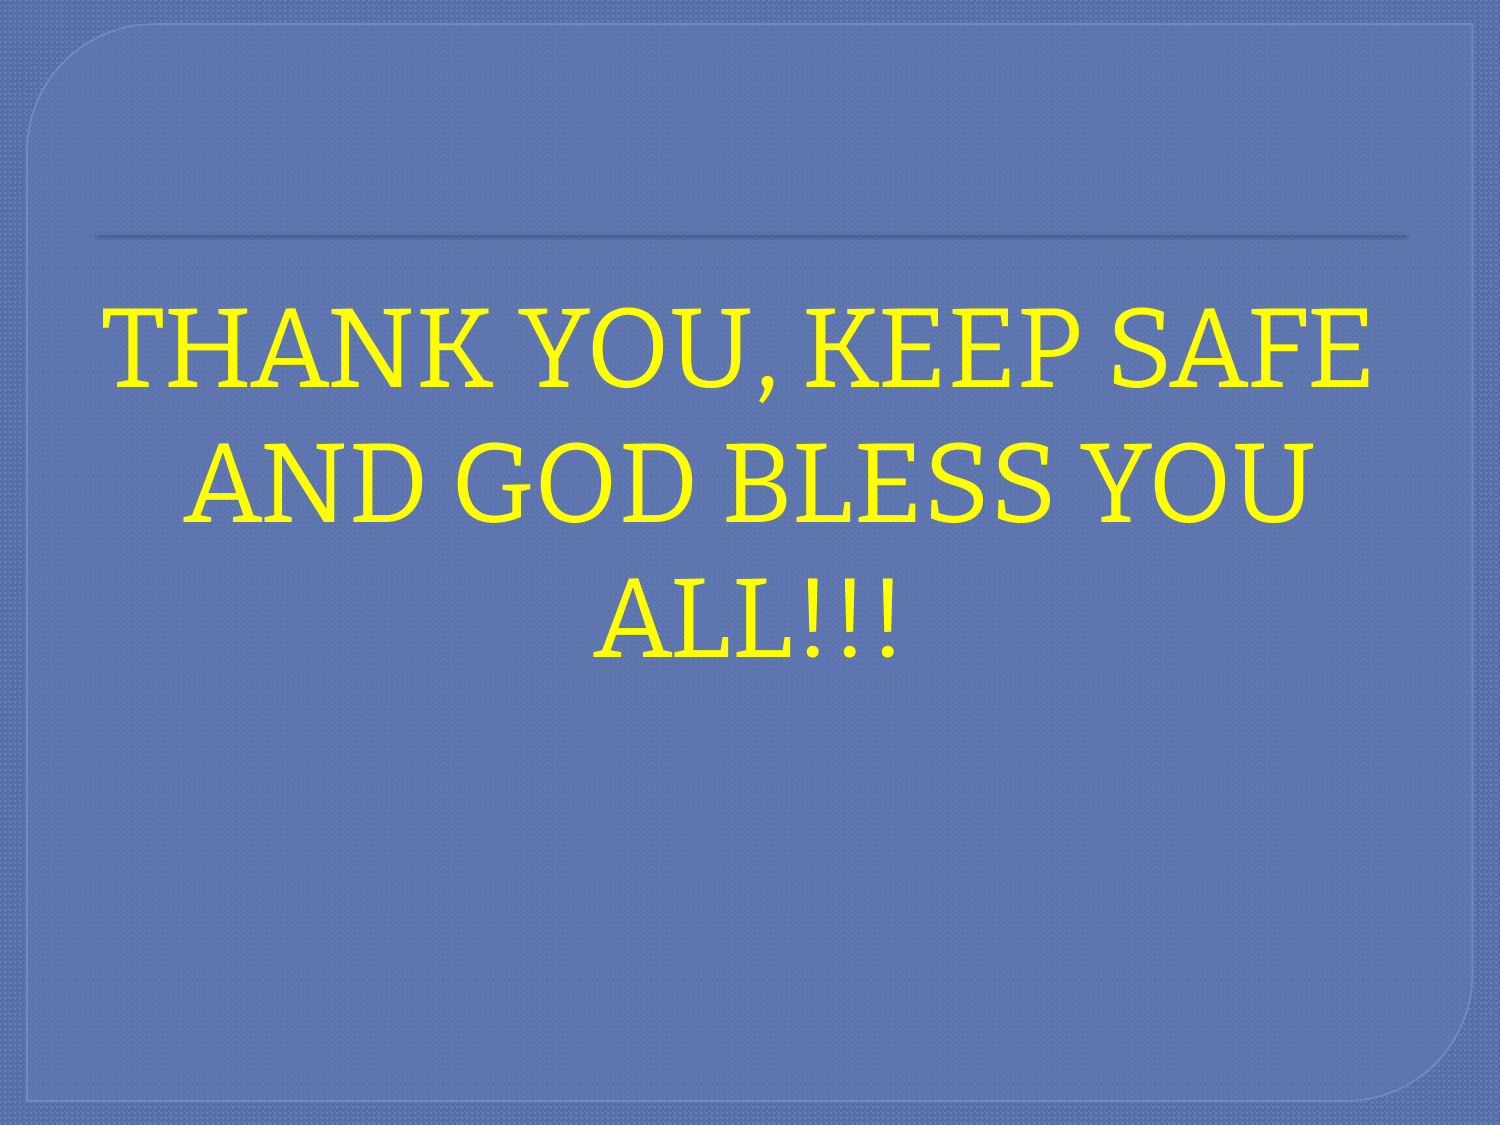

THANK YOU, KEEP SAFE
AND GOD BLESS YOU ALL!!!